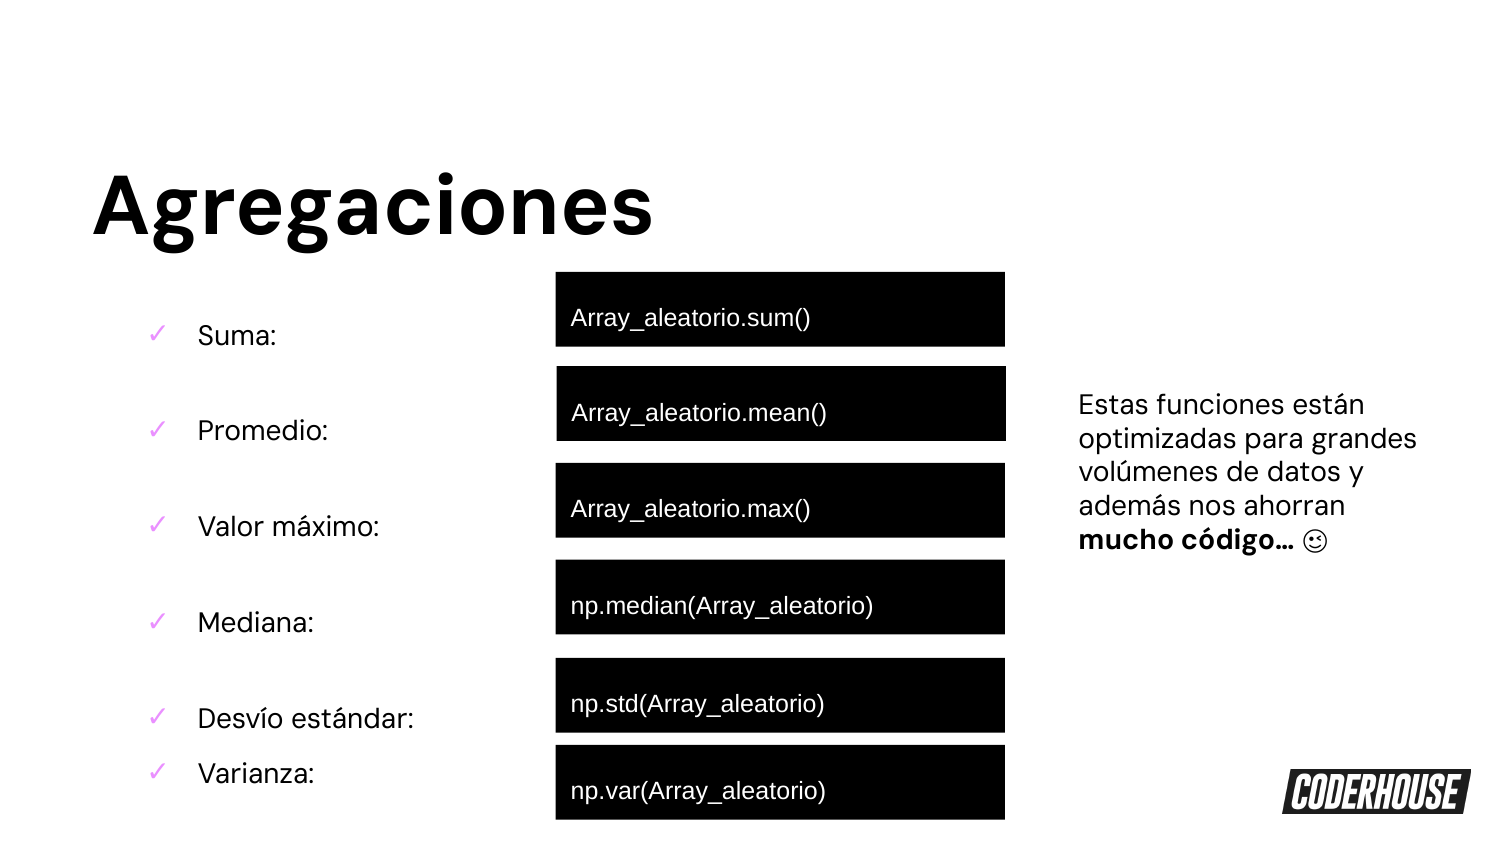

Agregaciones
Suma:

Promedio:

Valor máximo:

Mediana:

Desvío estándar:

Varianza:
Array_aleatorio.sum()
Estas funciones están optimizadas para grandes volúmenes de datos y además nos ahorran mucho código… 😉

Array_aleatorio.mean()
Array_aleatorio.max()
np.median(Array_aleatorio)
np.std(Array_aleatorio)

np.var(Array_aleatorio)